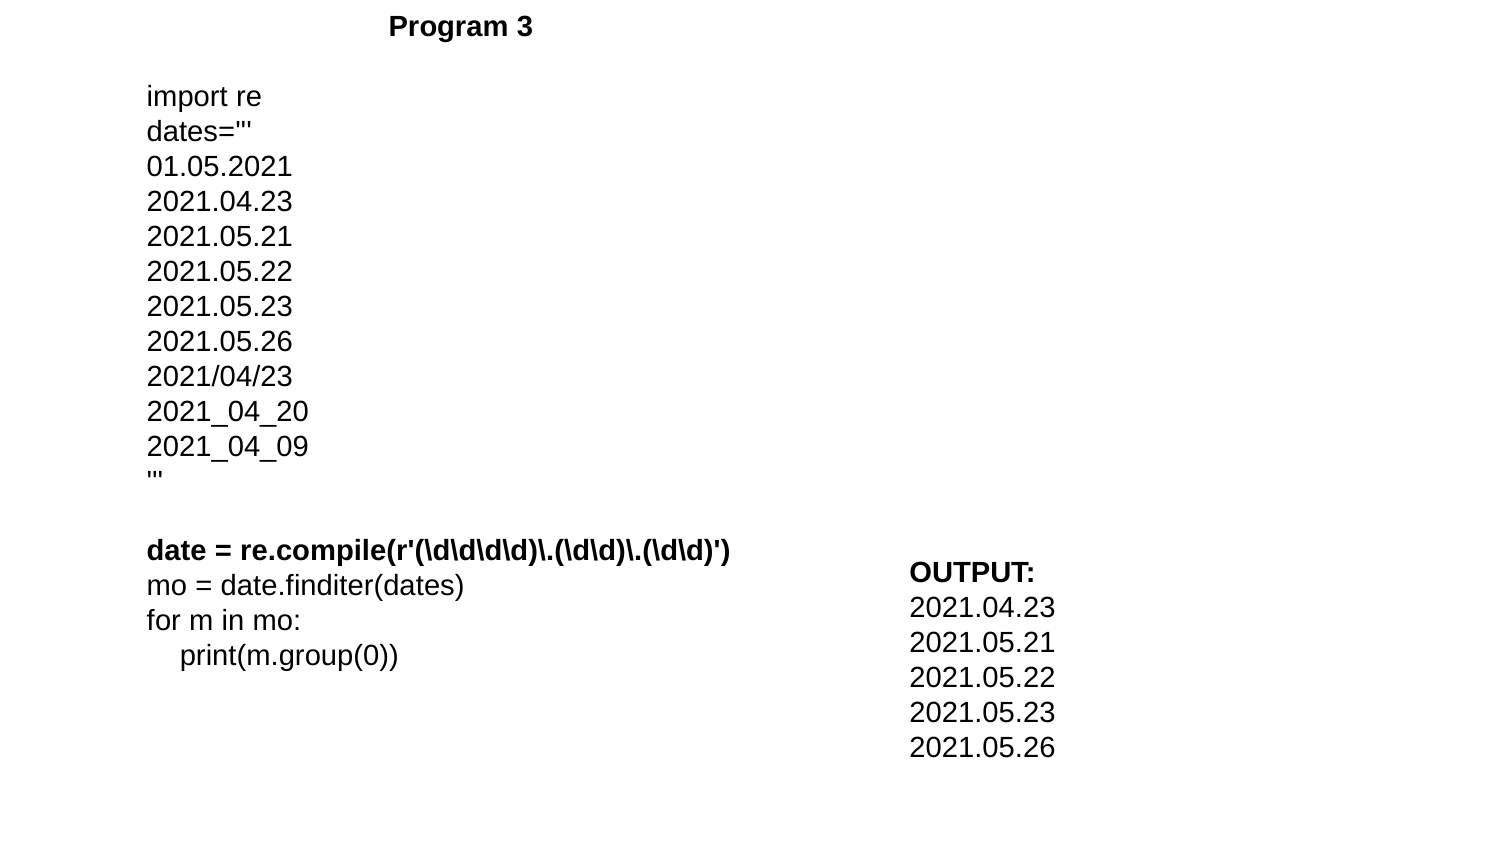

Program 3

import re
dates='''
01.05.2021
2021.04.23
2021.05.21
2021.05.22
2021.05.23
2021.05.26
2021/04/23
2021_04_20
2021_04_09
'''

date = re.compile(r'(\d\d\d\d)\.(\d\d)\.(\d\d)')
mo = date.finditer(dates)
for m in mo:
    print(m.group(0))

OUTPUT:
2021.04.23
2021.05.21
2021.05.22
2021.05.23
2021.05.26